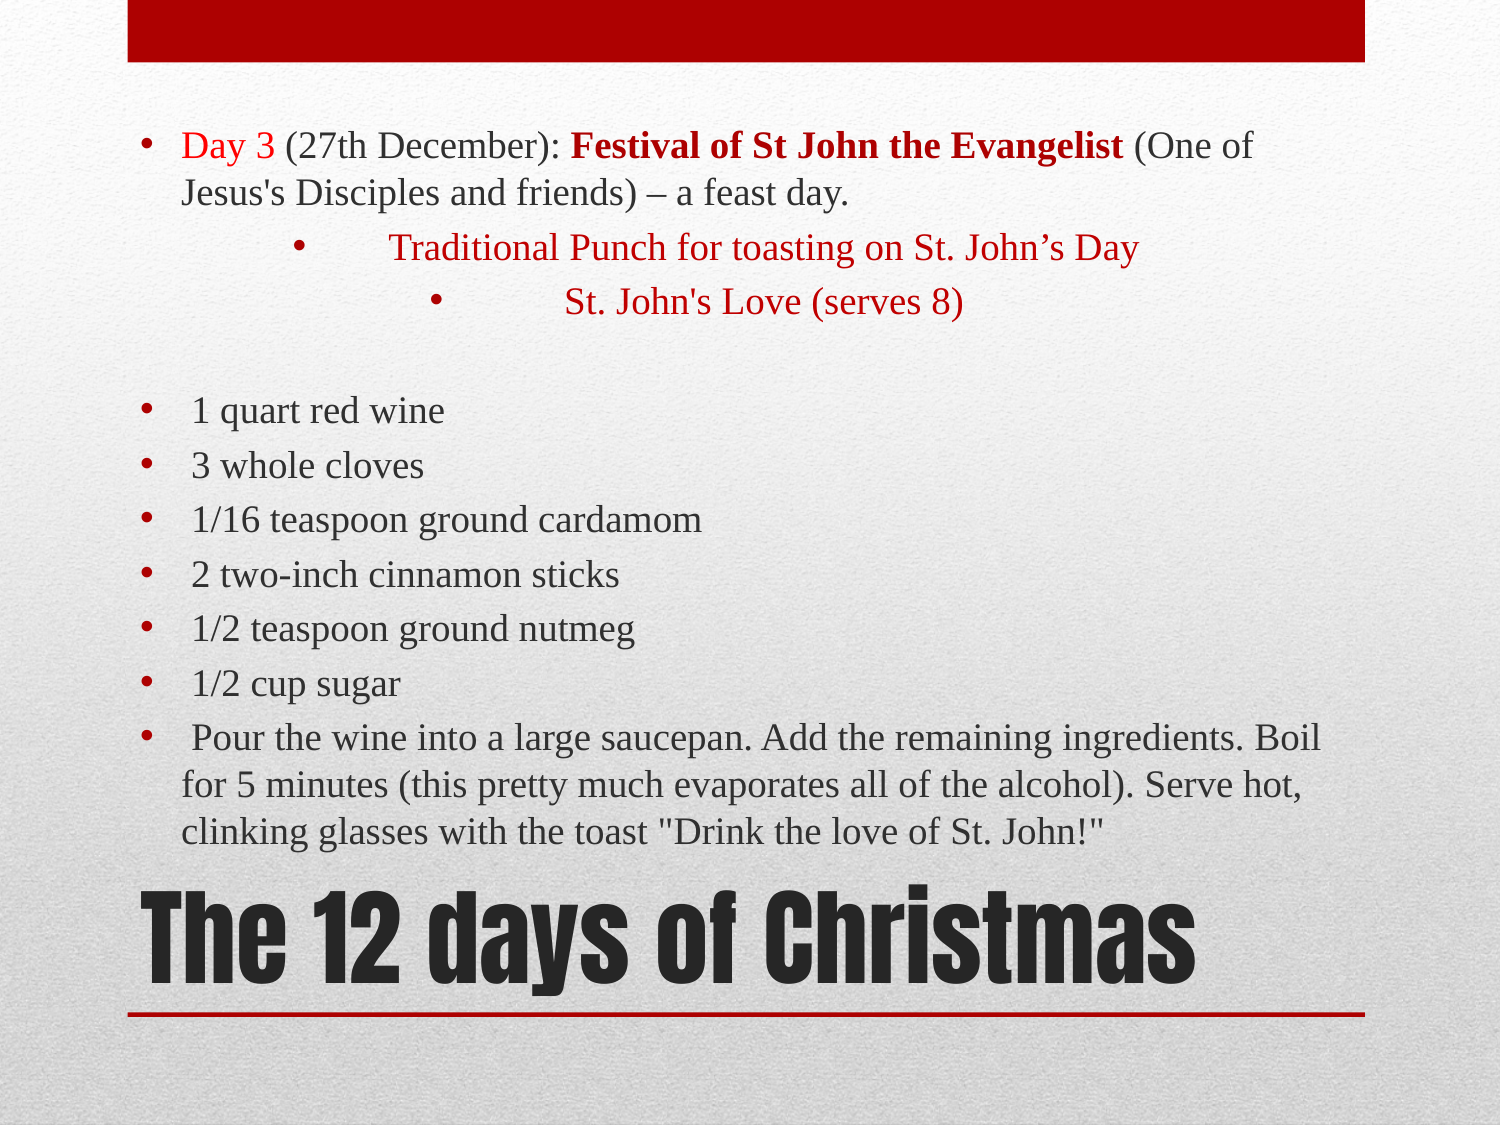

Day 3 (27th December): Festival of St John the Evangelist (One of Jesus's Disciples and friends) – a feast day.
Traditional Punch for toasting on St. John’s Day
St. John's Love (serves 8)

 1 quart red wine
 3 whole cloves
 1/16 teaspoon ground cardamom
 2 two-inch cinnamon sticks
 1/2 teaspoon ground nutmeg
 1/2 cup sugar
 Pour the wine into a large saucepan. Add the remaining ingredients. Boil for 5 minutes (this pretty much evaporates all of the alcohol). Serve hot, clinking glasses with the toast "Drink the love of St. John!"

# The 12 days of Christmas